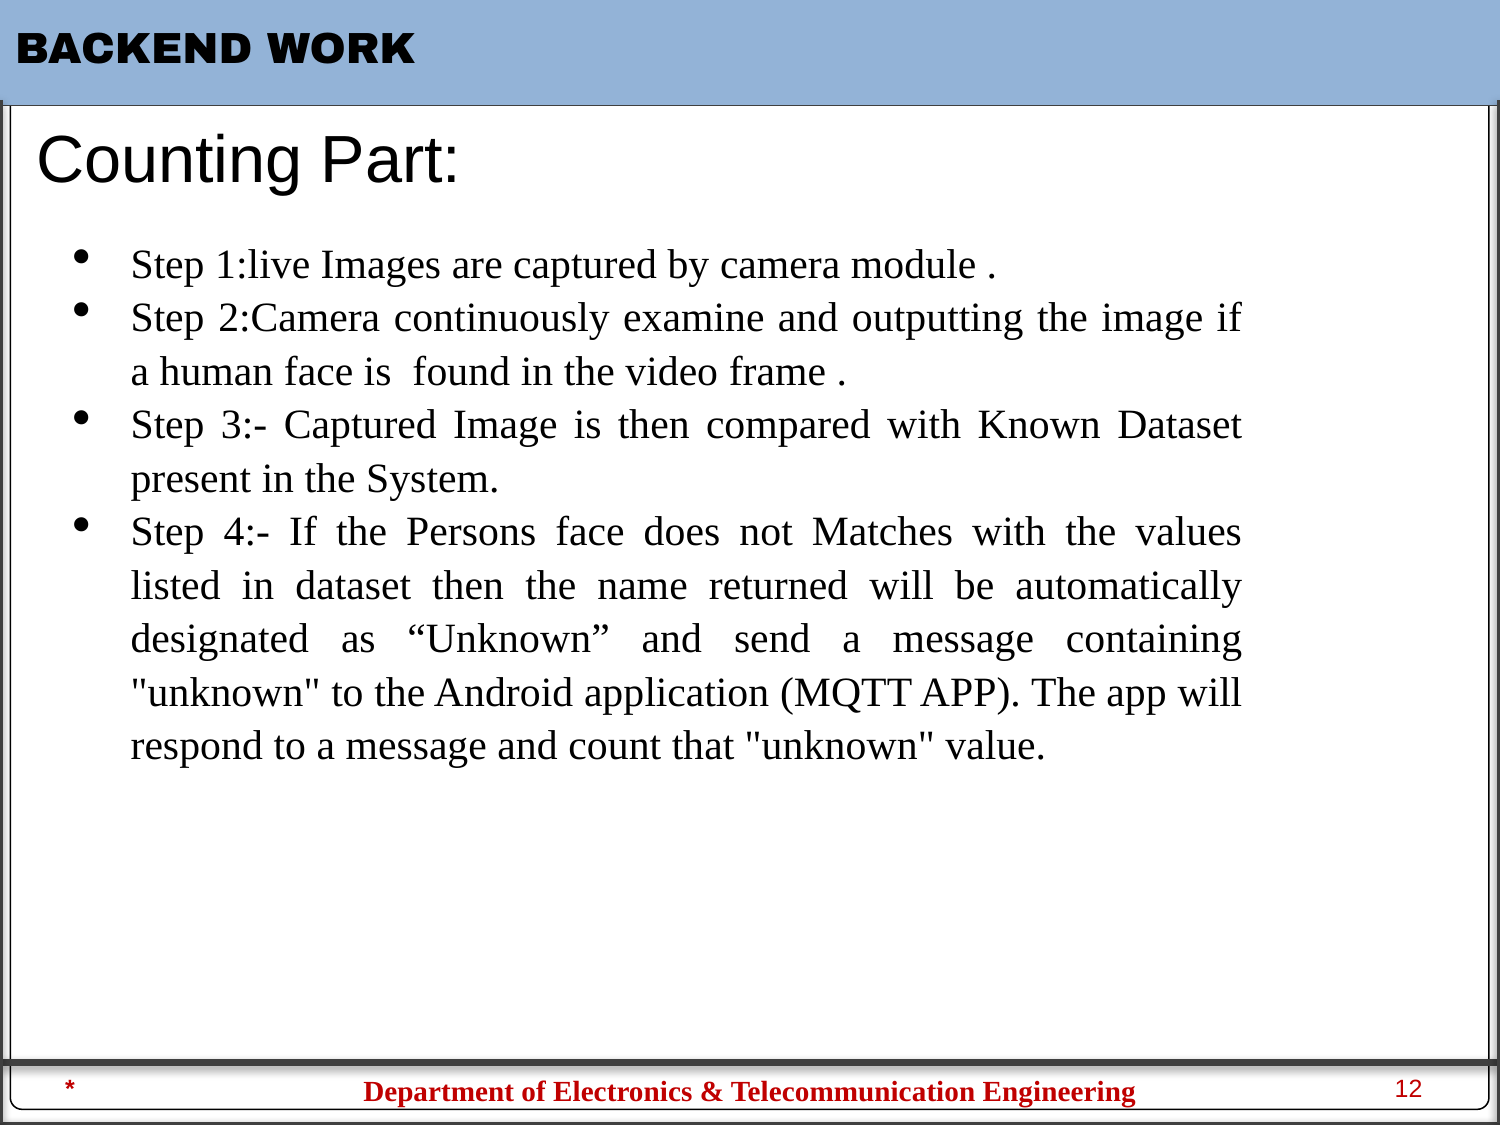

# BACKEND WORK
Counting Part:
Step 1:live Images are captured by camera module .
Step 2:Camera continuously examine and outputting the image if a human face is  found in the video frame .
Step 3:- Captured Image is then compared with Known Dataset present in the System.
Step 4:- If the Persons face does not Matches with the values listed in dataset then the name returned will be automatically designated as “Unknown” and send a message containing "unknown" to the Android application (MQTT APP). The app will respond to a message and count that "unknown" value.